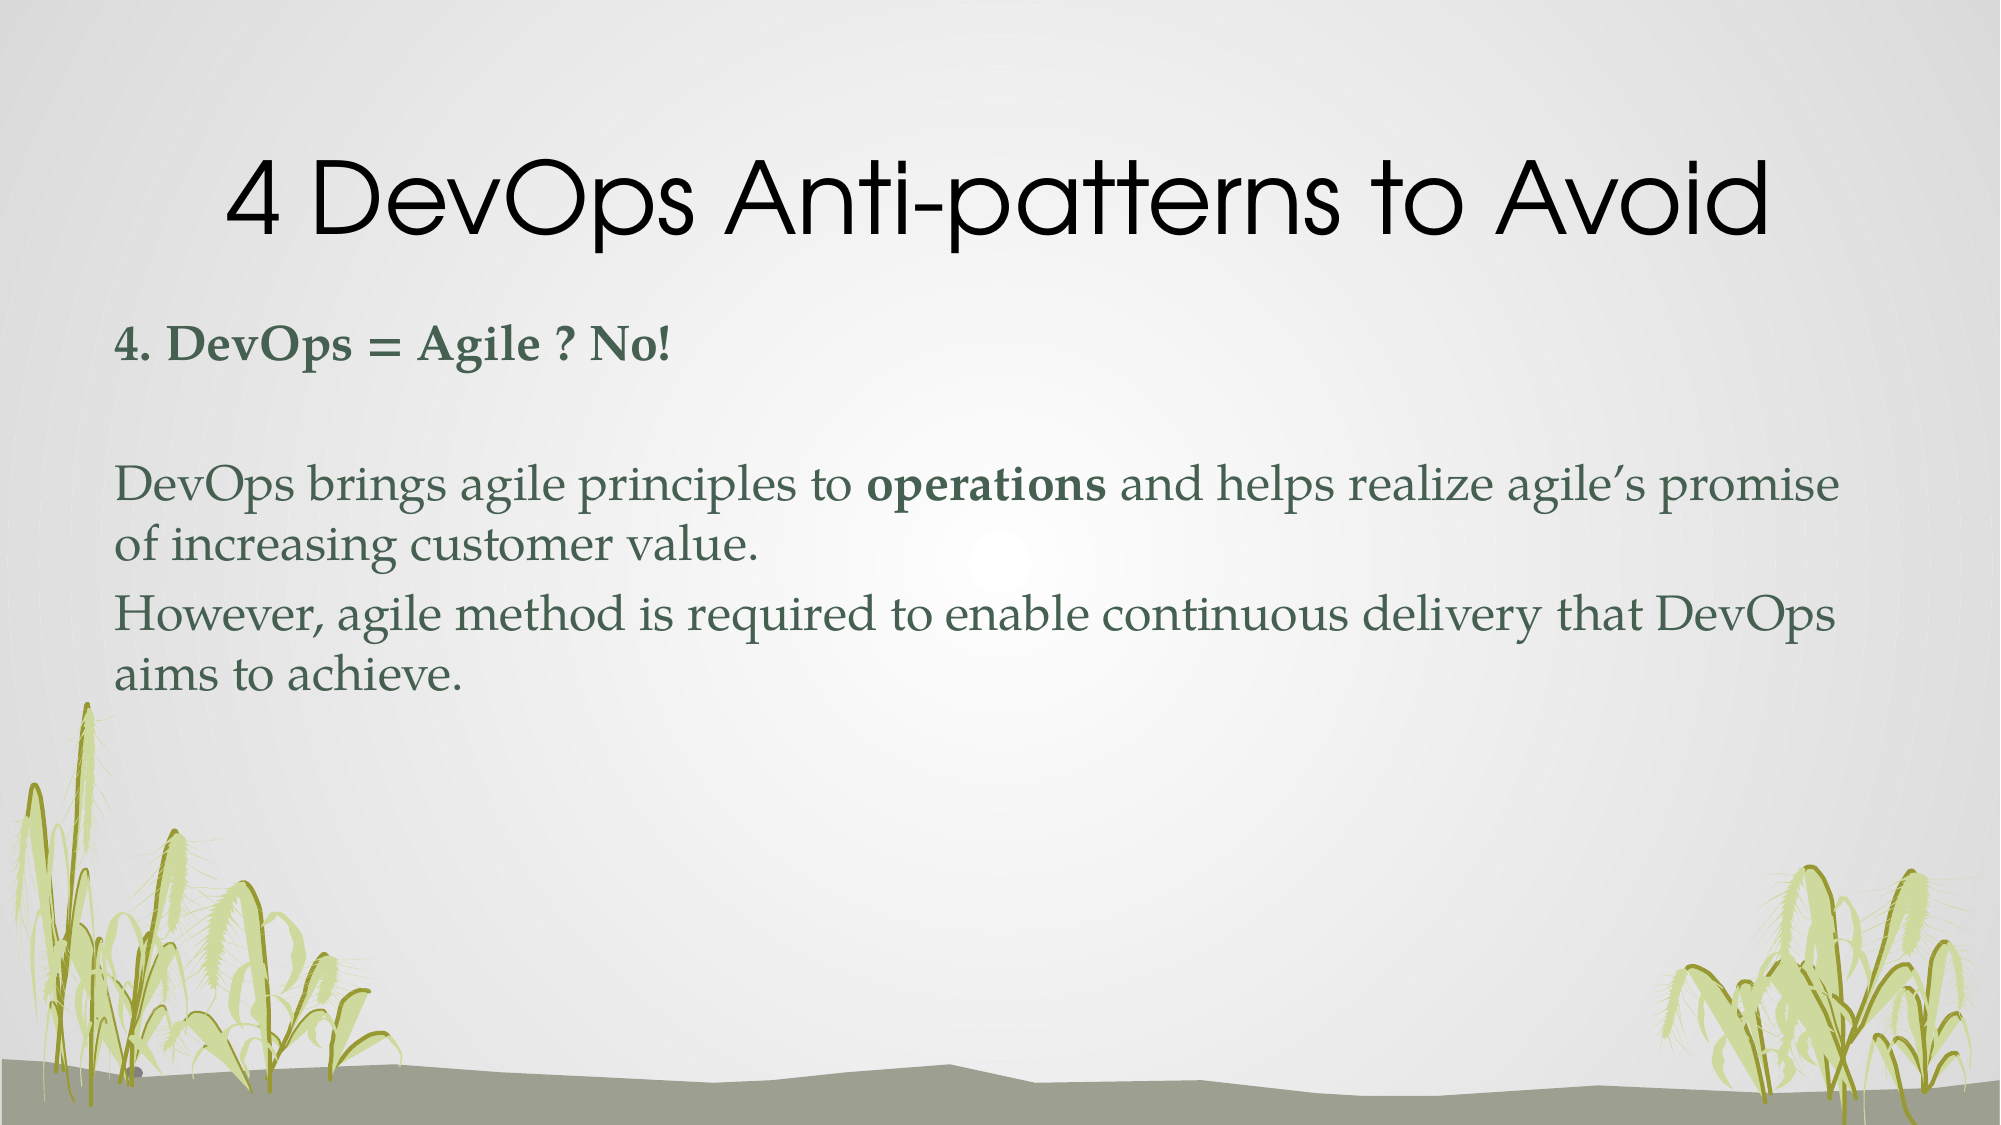

# 4 DevOps Anti-patterns to Avoid
4. DevOps = Agile ? No!

DevOps brings agile principles to operations and helps realize agile’s promise of increasing customer value.
However, agile method is required to enable continuous delivery that DevOps aims to achieve.